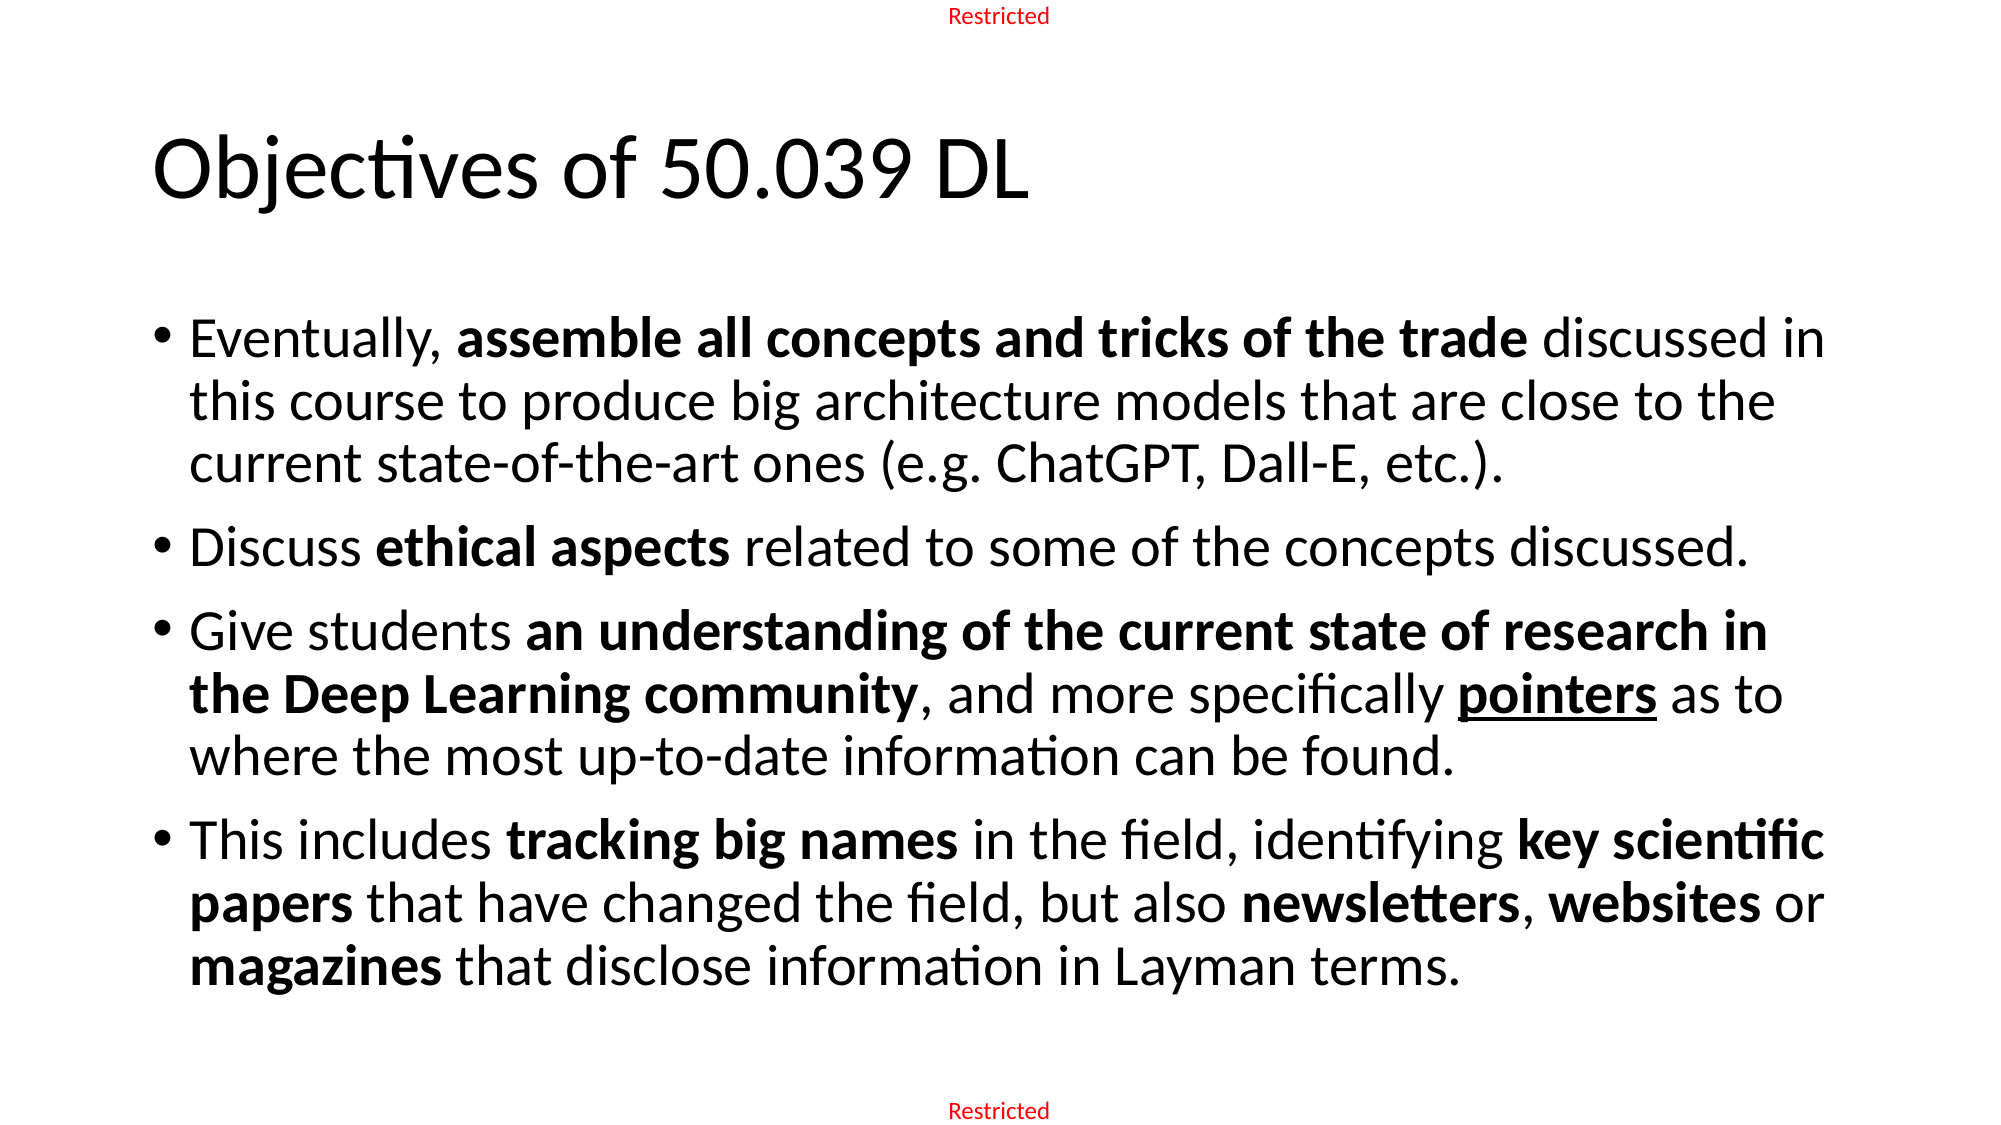

# Objectives of 50.039 DL
Eventually, assemble all concepts and tricks of the trade discussed in this course to produce big architecture models that are close to the current state-of-the-art ones (e.g. ChatGPT, Dall-E, etc.).
Discuss ethical aspects related to some of the concepts discussed.
Give students an understanding of the current state of research in the Deep Learning community, and more specifically pointers as to where the most up-to-date information can be found.
This includes tracking big names in the field, identifying key scientific papers that have changed the field, but also newsletters, websites or magazines that disclose information in Layman terms.